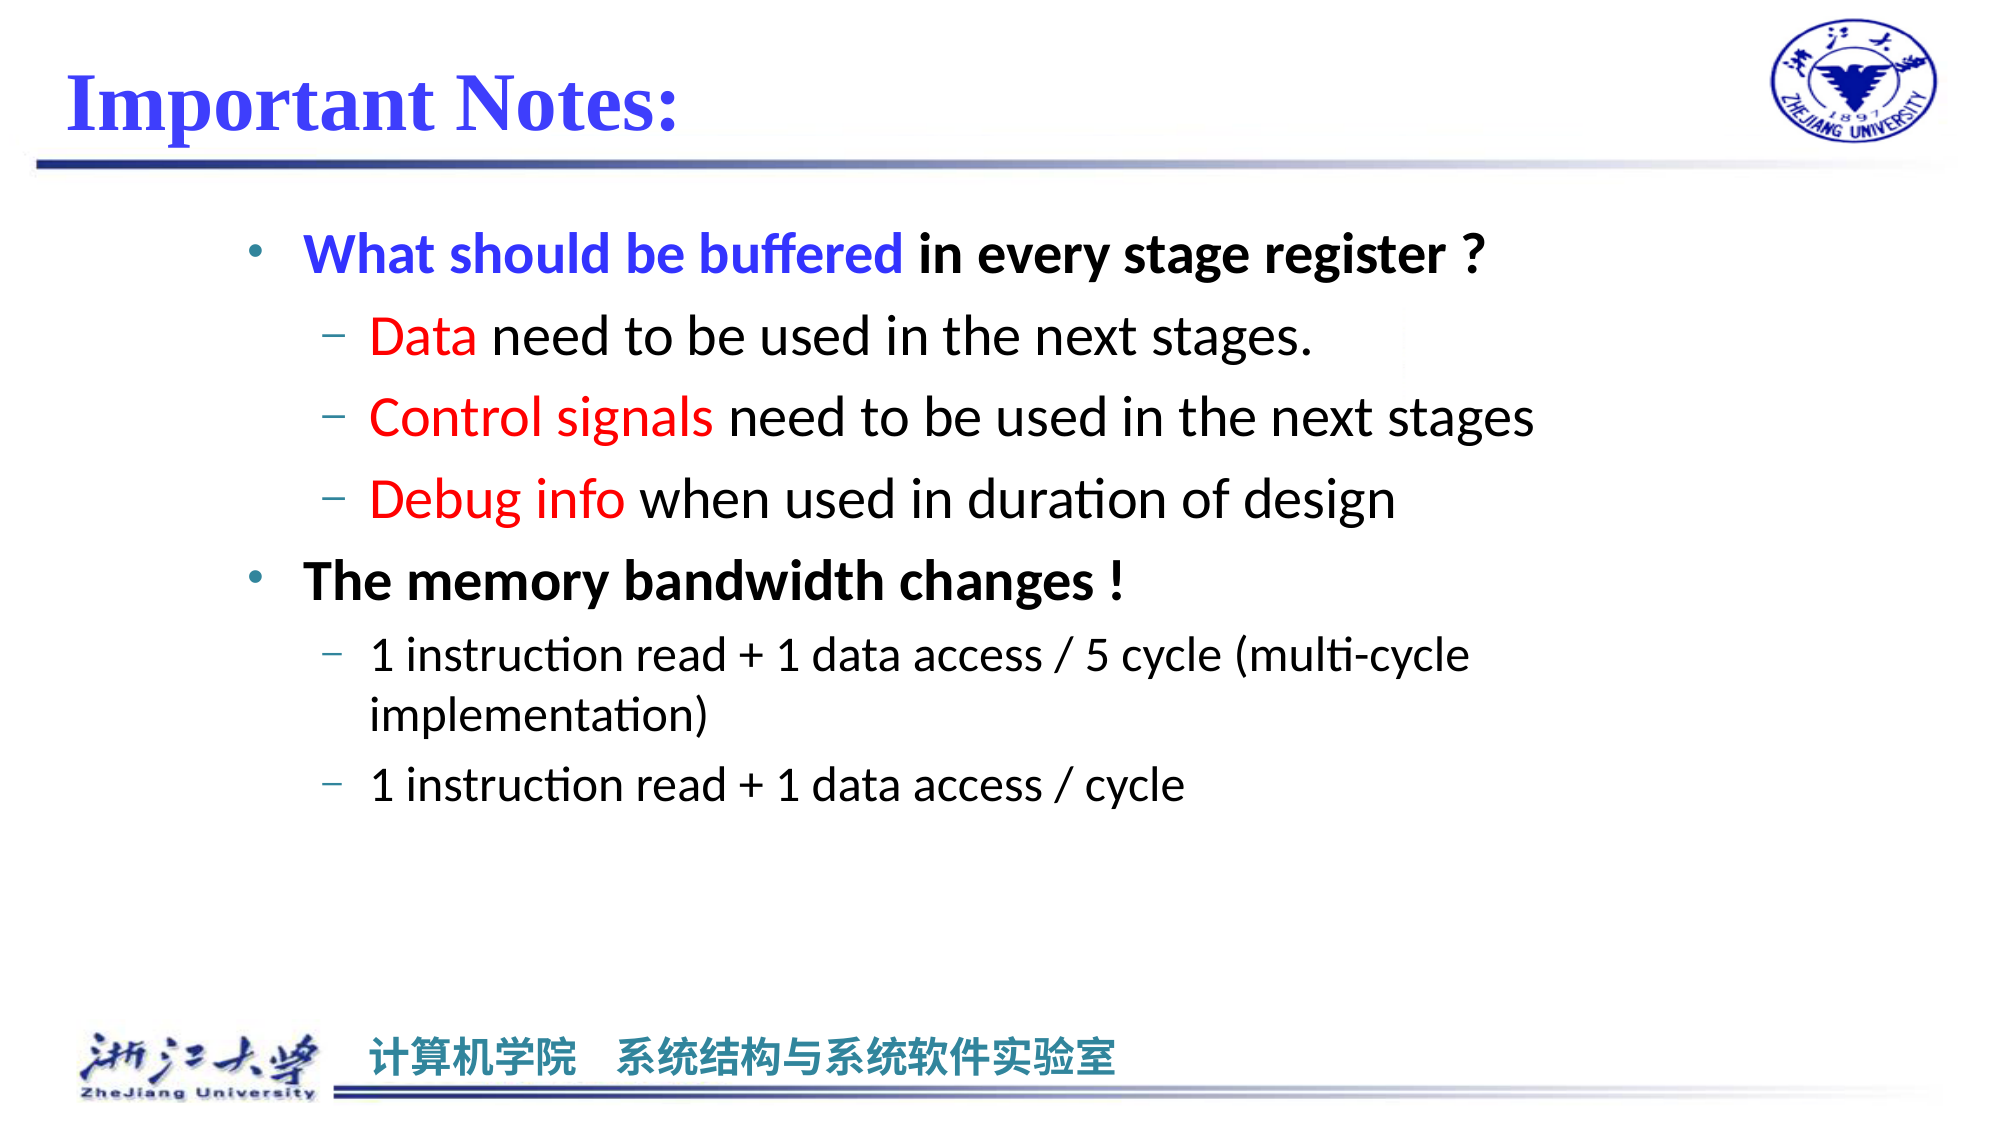

# Important Notes:
What should be buffered in every stage register ?
Data need to be used in the next stages.
Control signals need to be used in the next stages
Debug info when used in duration of design
The memory bandwidth changes !
1 instruction read + 1 data access / 5 cycle (multi-cycle implementation)
1 instruction read + 1 data access / cycle